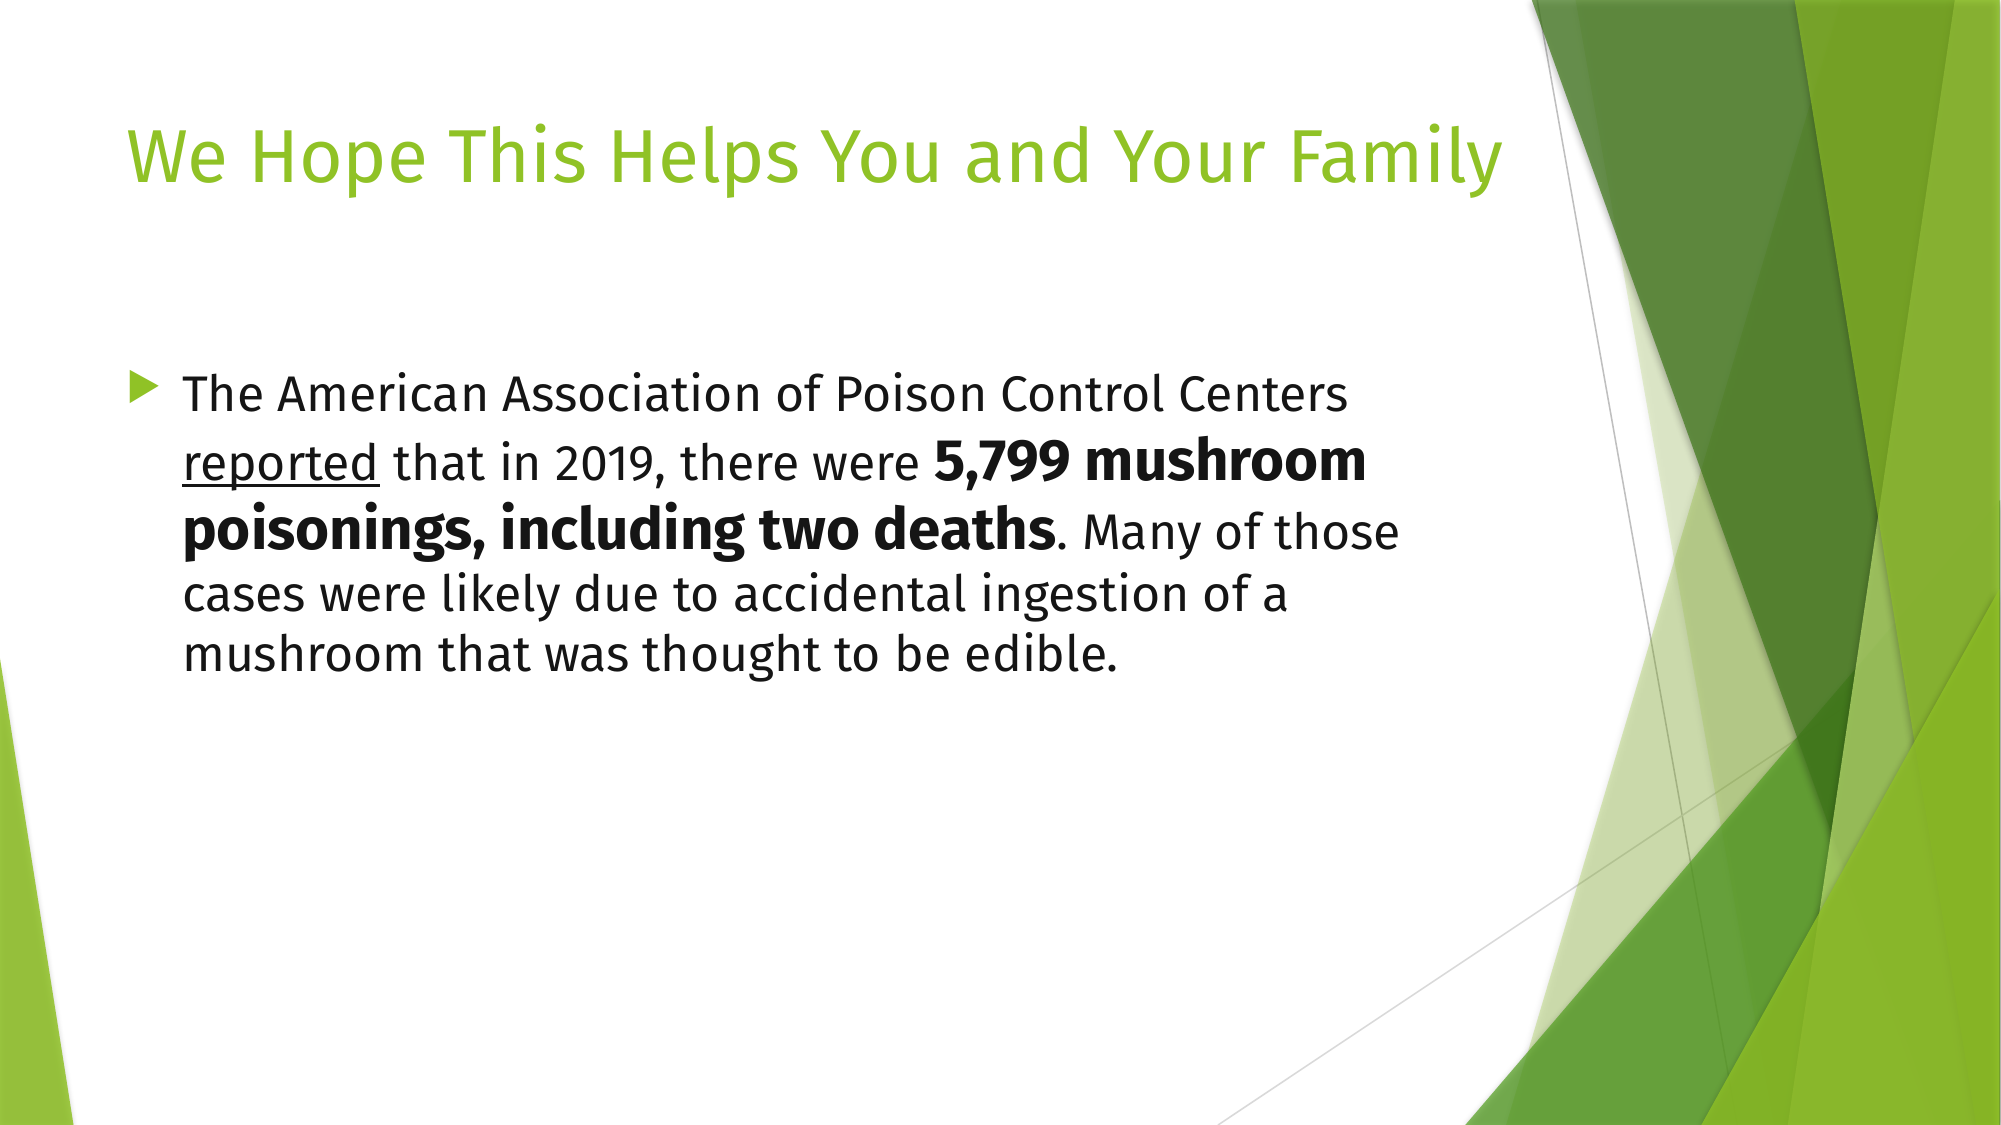

# We Hope This Helps You and Your Family
The American Association of Poison Control Centers reported that in 2019, there were 5,799 mushroom poisonings, including two deaths. Many of those cases were likely due to accidental ingestion of a mushroom that was thought to be edible.